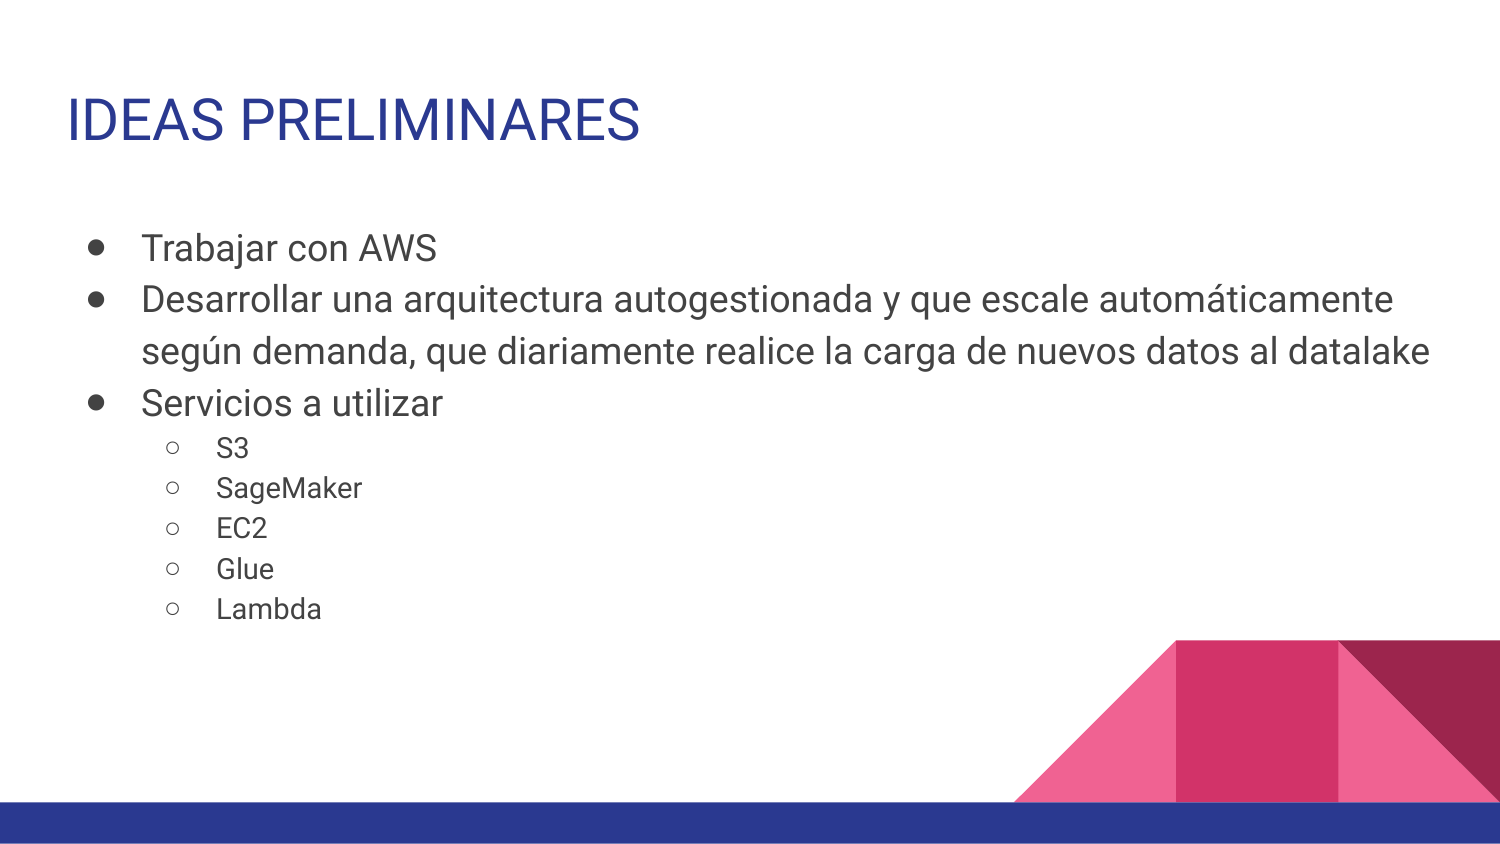

# IDEAS PRELIMINARES
Trabajar con AWS
Desarrollar una arquitectura autogestionada y que escale automáticamente según demanda, que diariamente realice la carga de nuevos datos al datalake
Servicios a utilizar
S3
SageMaker
EC2
Glue
Lambda